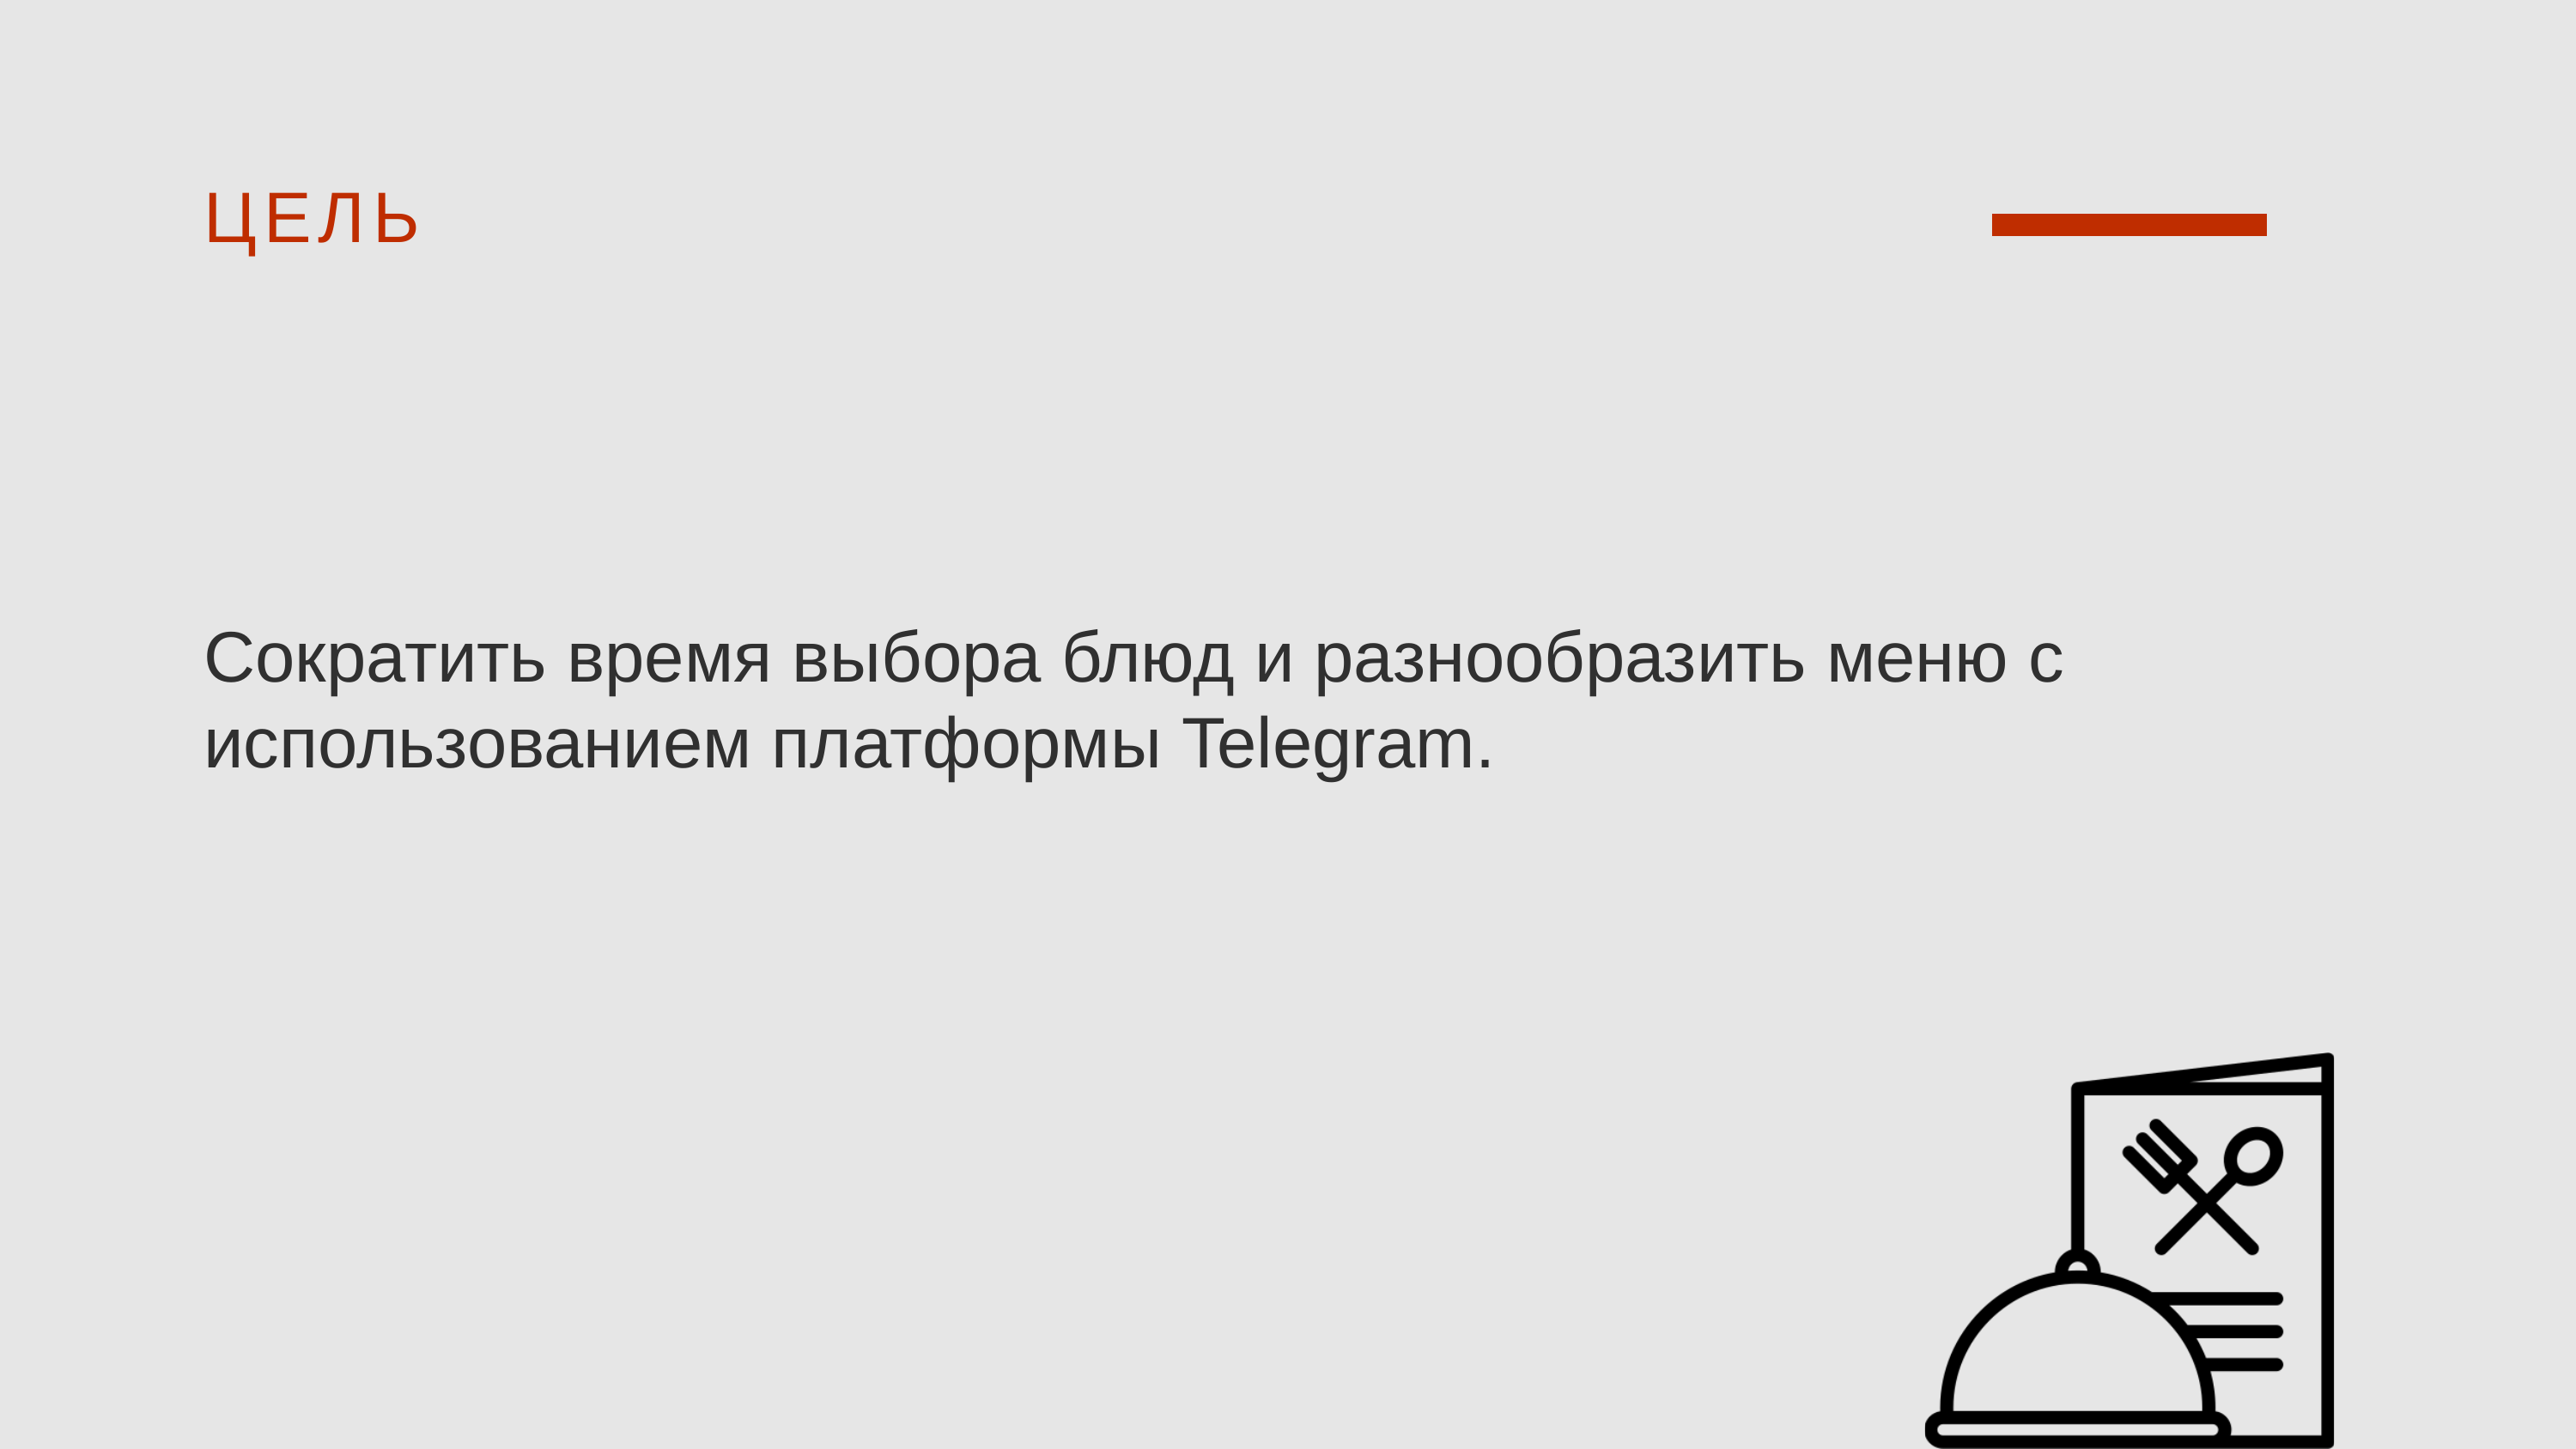

ЦЕЛЬ

Сократить время выбора блюд и разнообразить меню с использованием платформы Telegram.